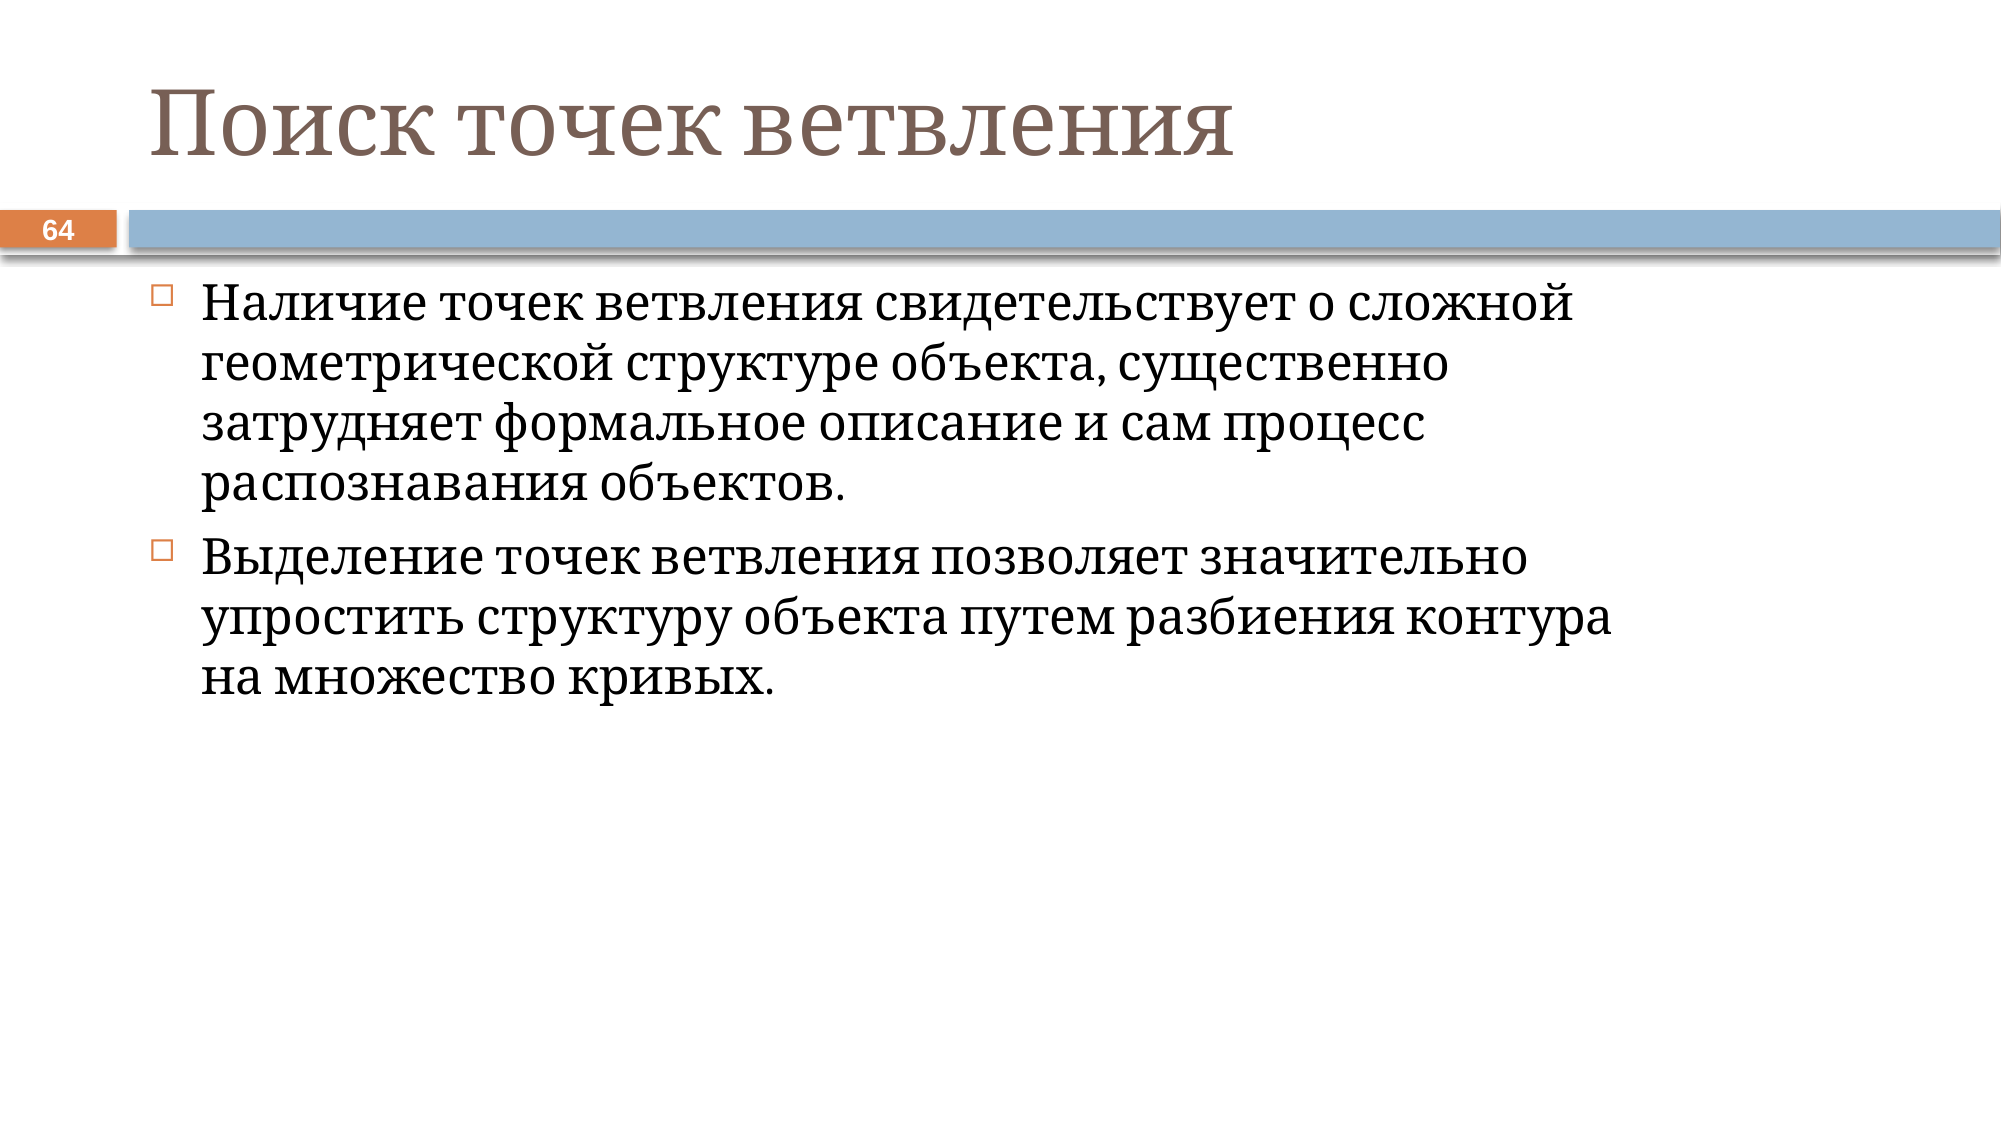

# Поиск точек ветвления
64
Наличие точек ветвления свидетельствует о сложной геометрической структуре объекта, существенно затрудняет формальное описание и сам процесс распознавания объектов.
Выделение точек ветвления позволяет значительно упростить структуру объекта путем разбиения контура на множество кривых.